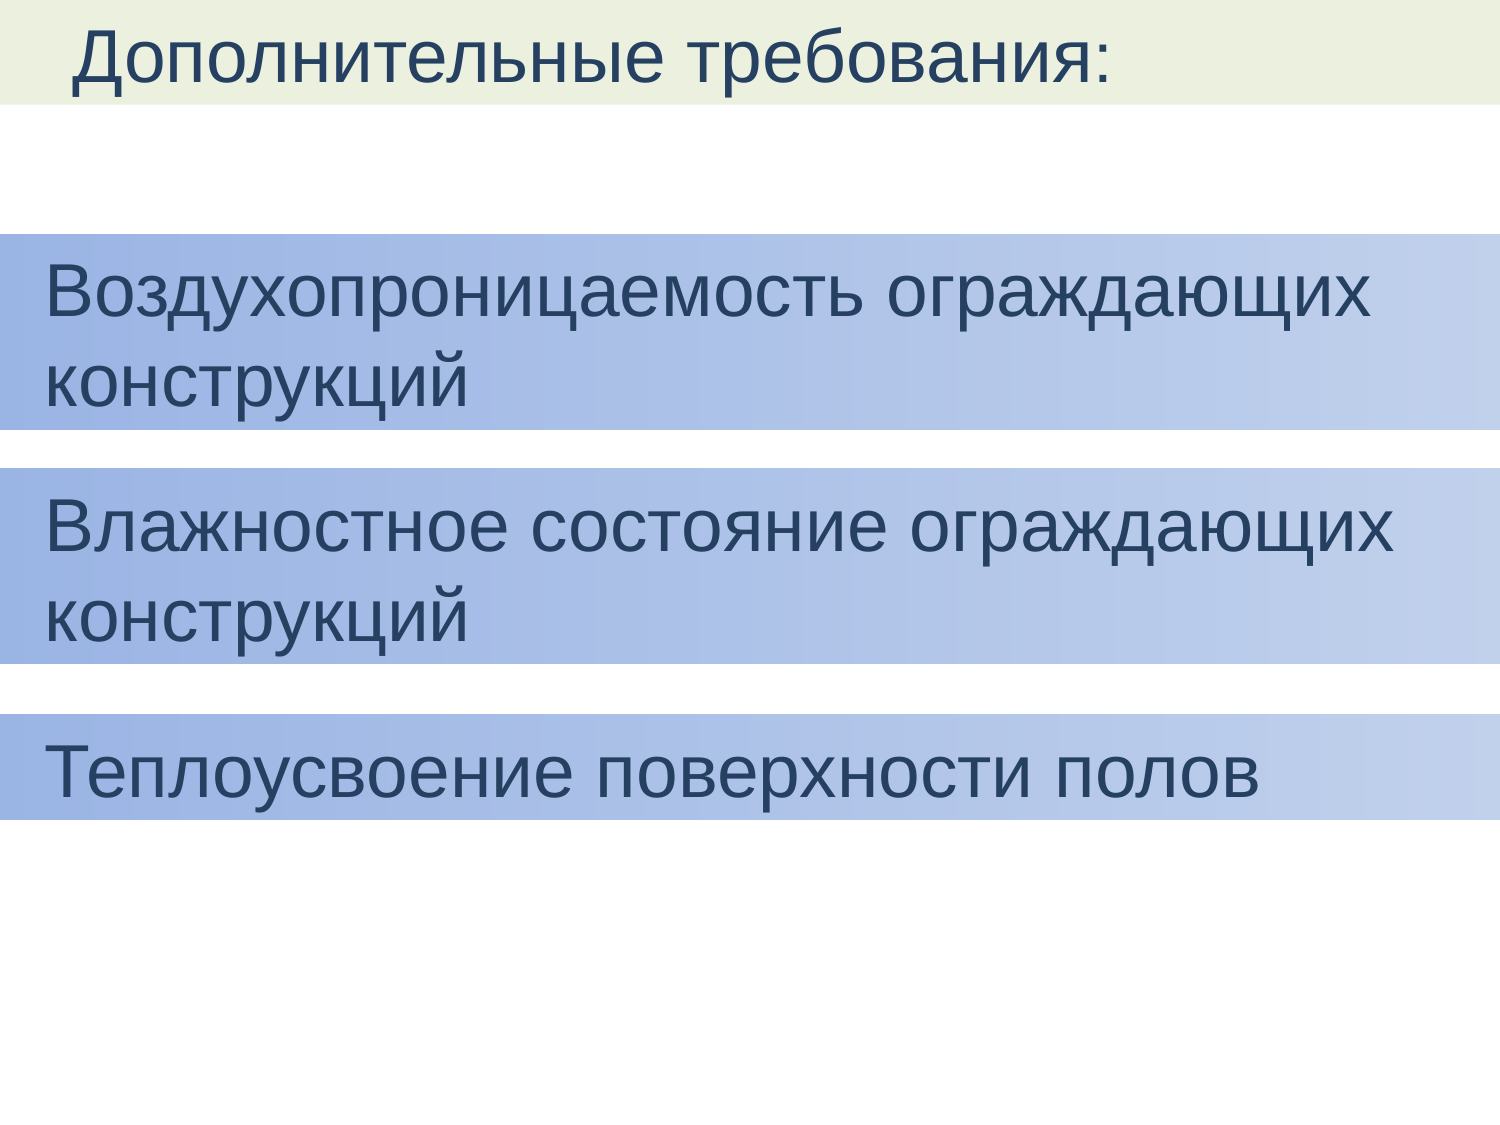

Дополнительные требования:
Воздухопроницаемость ограждающих конструкций
Влажностное состояние ограждающих конструкций
Теплоусвоение поверхности полов